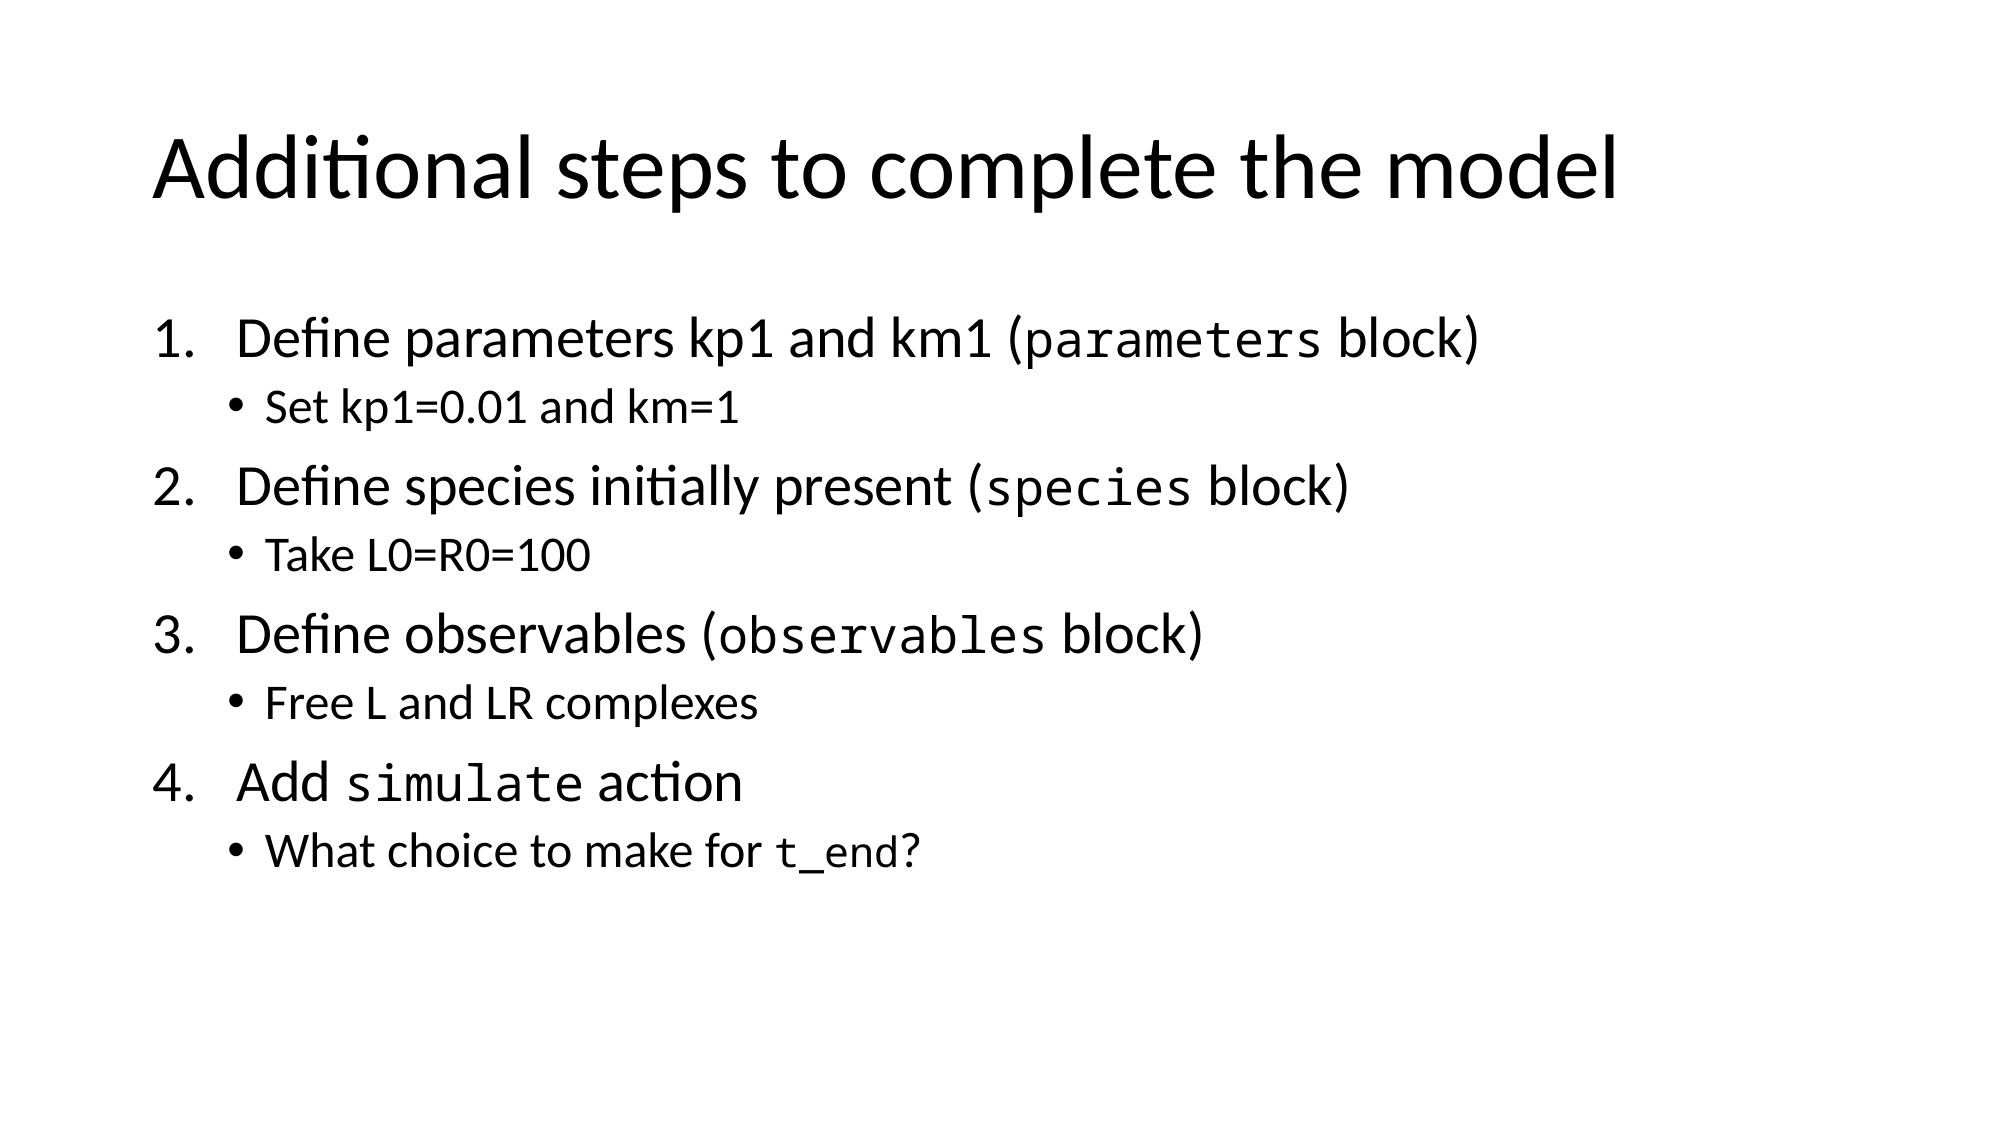

# Additional steps to complete the model
Define parameters kp1 and km1 (parameters block)
Set kp1=0.01 and km=1
Define species initially present (species block)
Take L0=R0=100
Define observables (observables block)
Free L and LR complexes
Add simulate action
What choice to make for t_end?